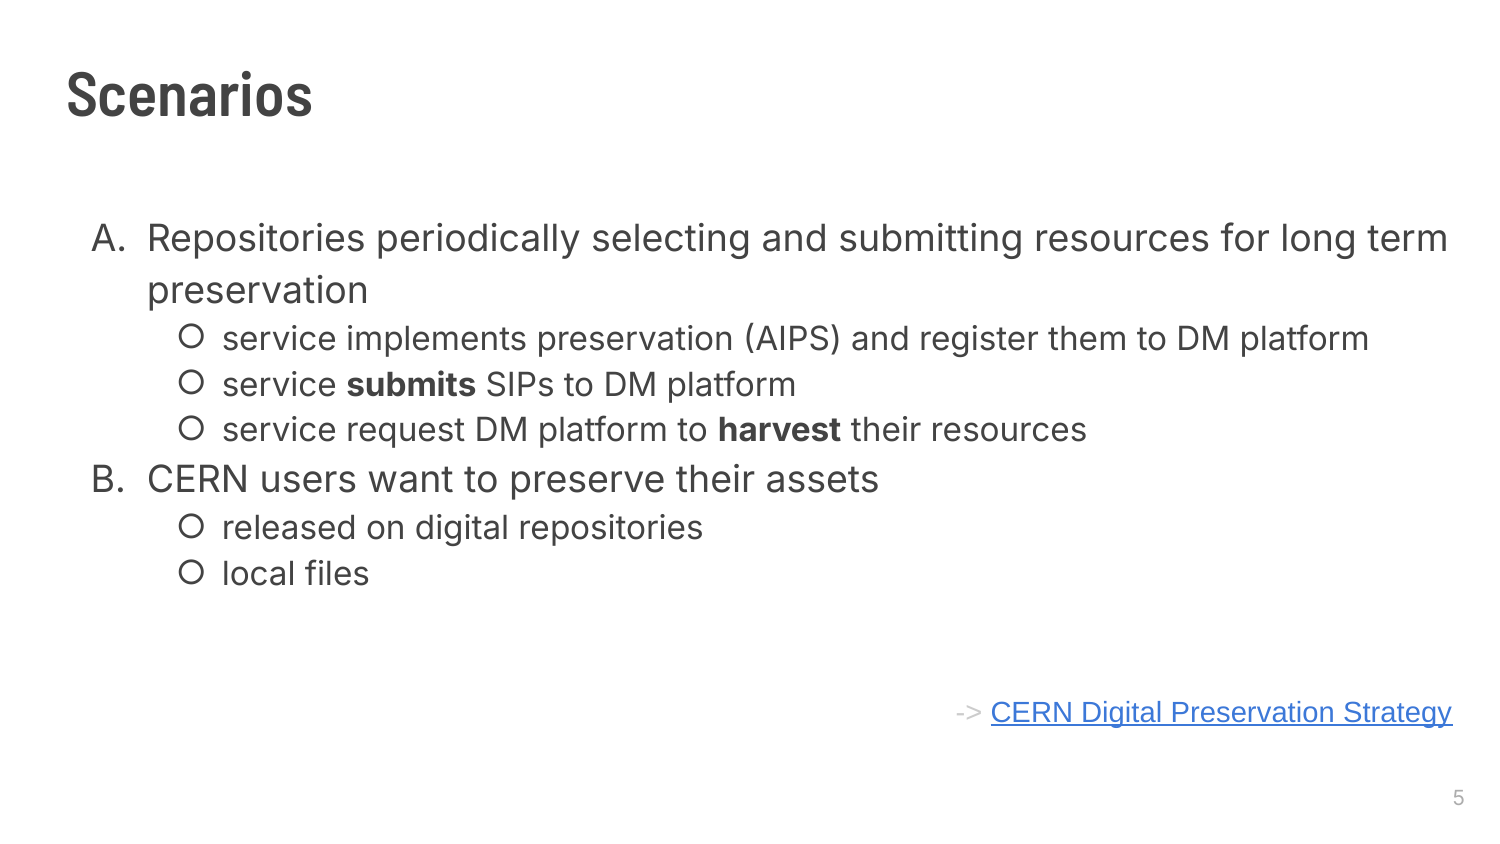

# Scenarios
Repositories periodically selecting and submitting resources for long term preservation
service implements preservation (AIPS) and register them to DM platform
service submits SIPs to DM platform
service request DM platform to harvest their resources
CERN users want to preserve their assets
released on digital repositories
local files

-> CERN Digital Preservation Strategy

5